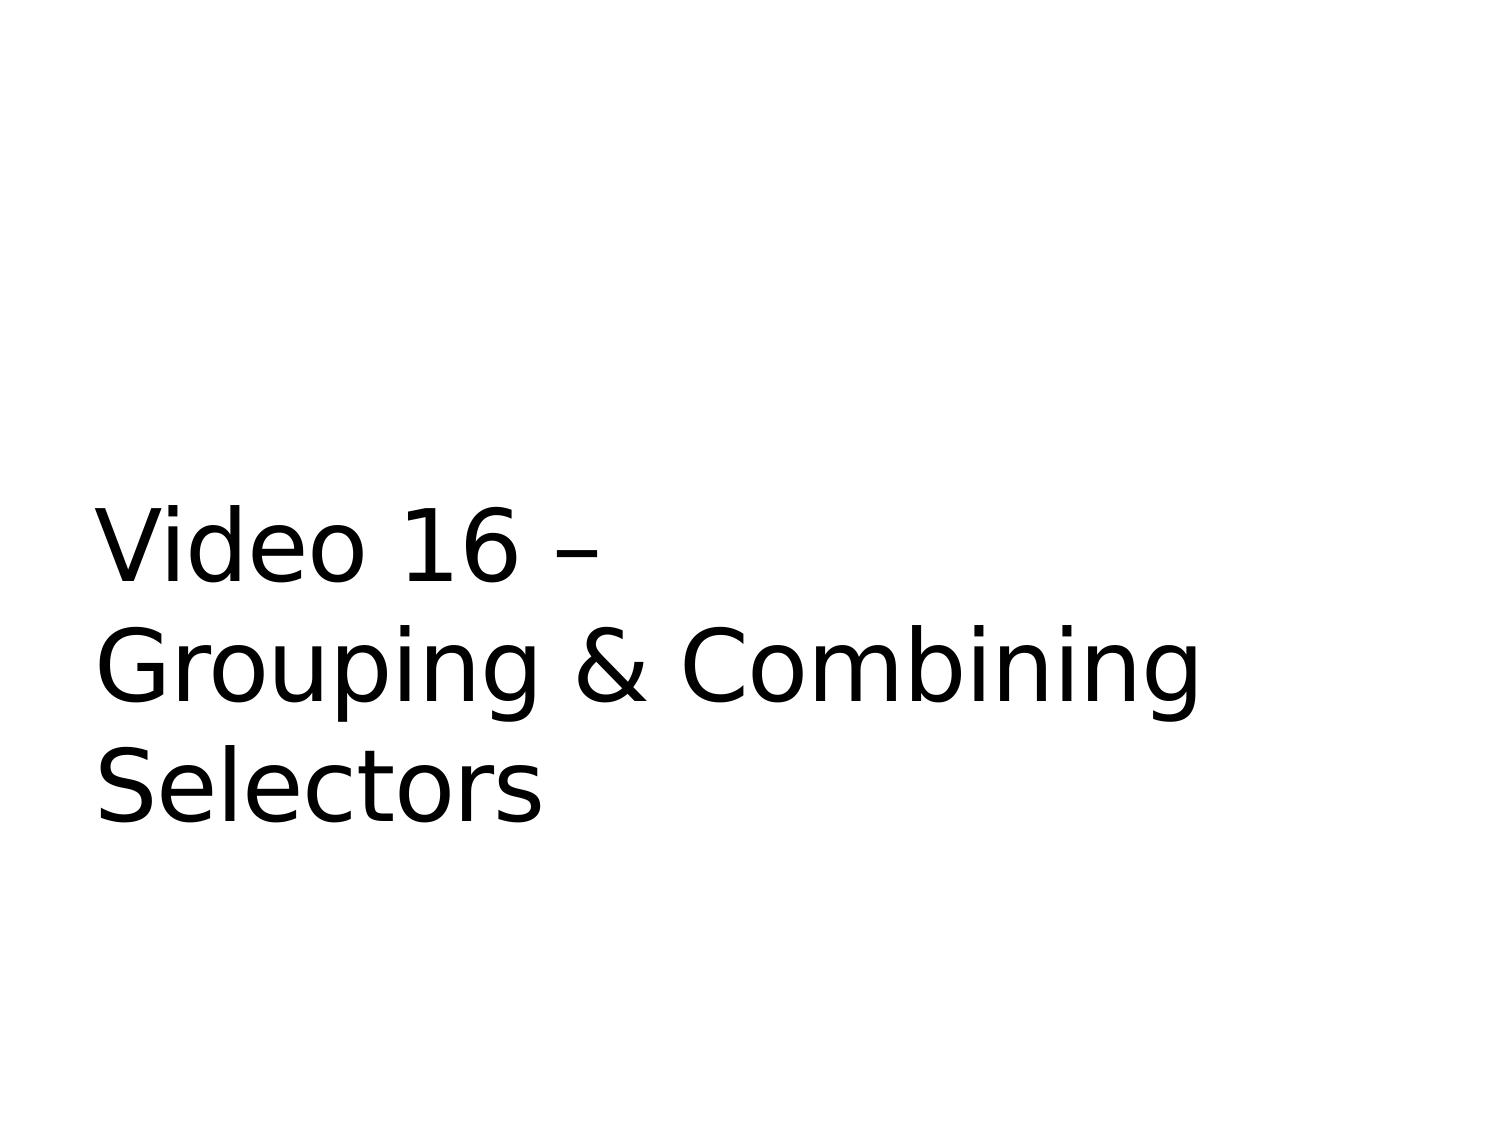

# Video 16 – Grouping & Combining Selectors